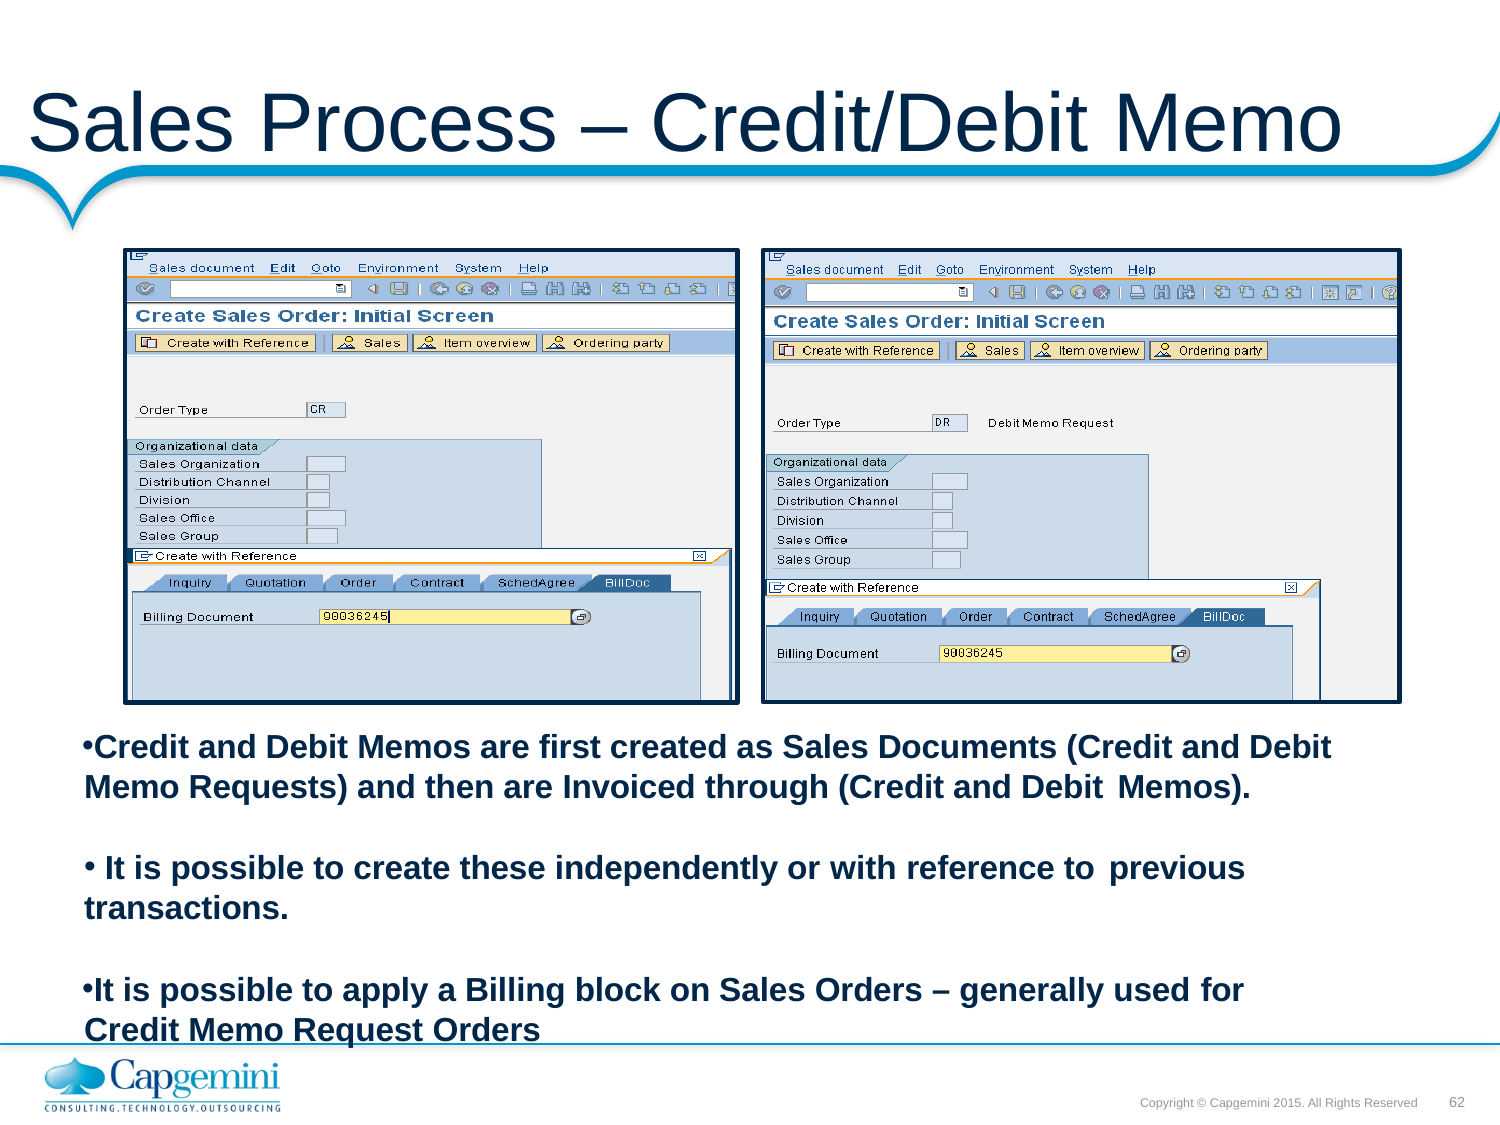

# Sales Process – Credit/Debit Memo

Credit and Debit Memos are first created as Sales Documents (Credit and Debit  Memo Requests) and then are Invoiced through (Credit and Debit Memos).

It is possible to create these independently or with reference to previous
transactions.

It is possible to apply a Billing block on Sales Orders – generally used for  Credit Memo Request Orders